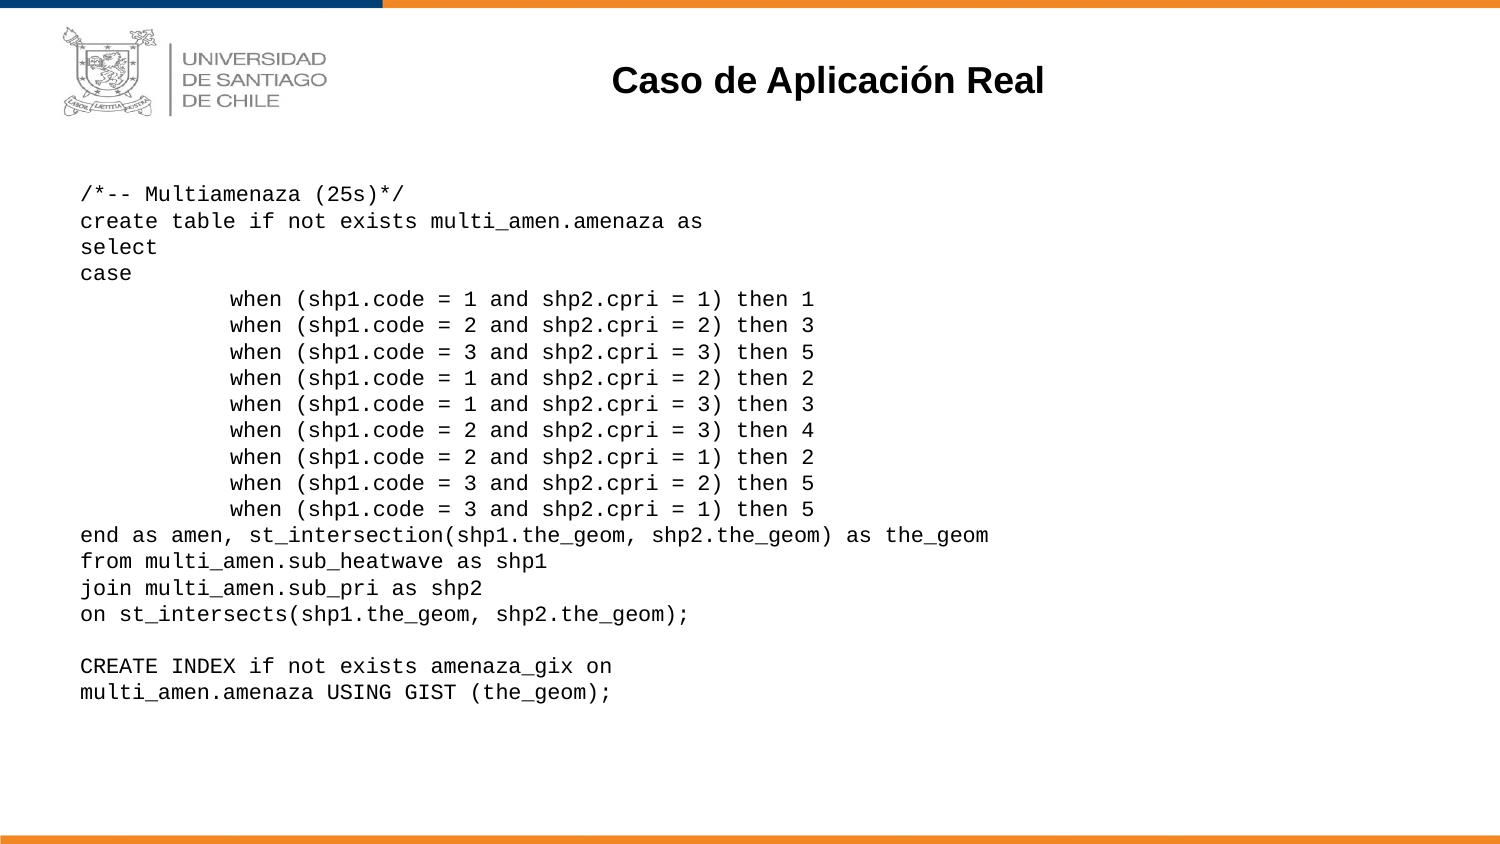

Caso de Aplicación Real

/*-- Multiamenaza (25s)*/
create table if not exists multi_amen.amenaza as
select
case
	when (shp1.code = 1 and shp2.cpri = 1) then 1
	when (shp1.code = 2 and shp2.cpri = 2) then 3
	when (shp1.code = 3 and shp2.cpri = 3) then 5
	when (shp1.code = 1 and shp2.cpri = 2) then 2
	when (shp1.code = 1 and shp2.cpri = 3) then 3
	when (shp1.code = 2 and shp2.cpri = 3) then 4
	when (shp1.code = 2 and shp2.cpri = 1) then 2
	when (shp1.code = 3 and shp2.cpri = 2) then 5
	when (shp1.code = 3 and shp2.cpri = 1) then 5
end as amen, st_intersection(shp1.the_geom, shp2.the_geom) as the_geom
from multi_amen.sub_heatwave as shp1
join multi_amen.sub_pri as shp2
on st_intersects(shp1.the_geom, shp2.the_geom);

CREATE INDEX if not exists amenaza_gix on
multi_amen.amenaza USING GIST (the_geom);